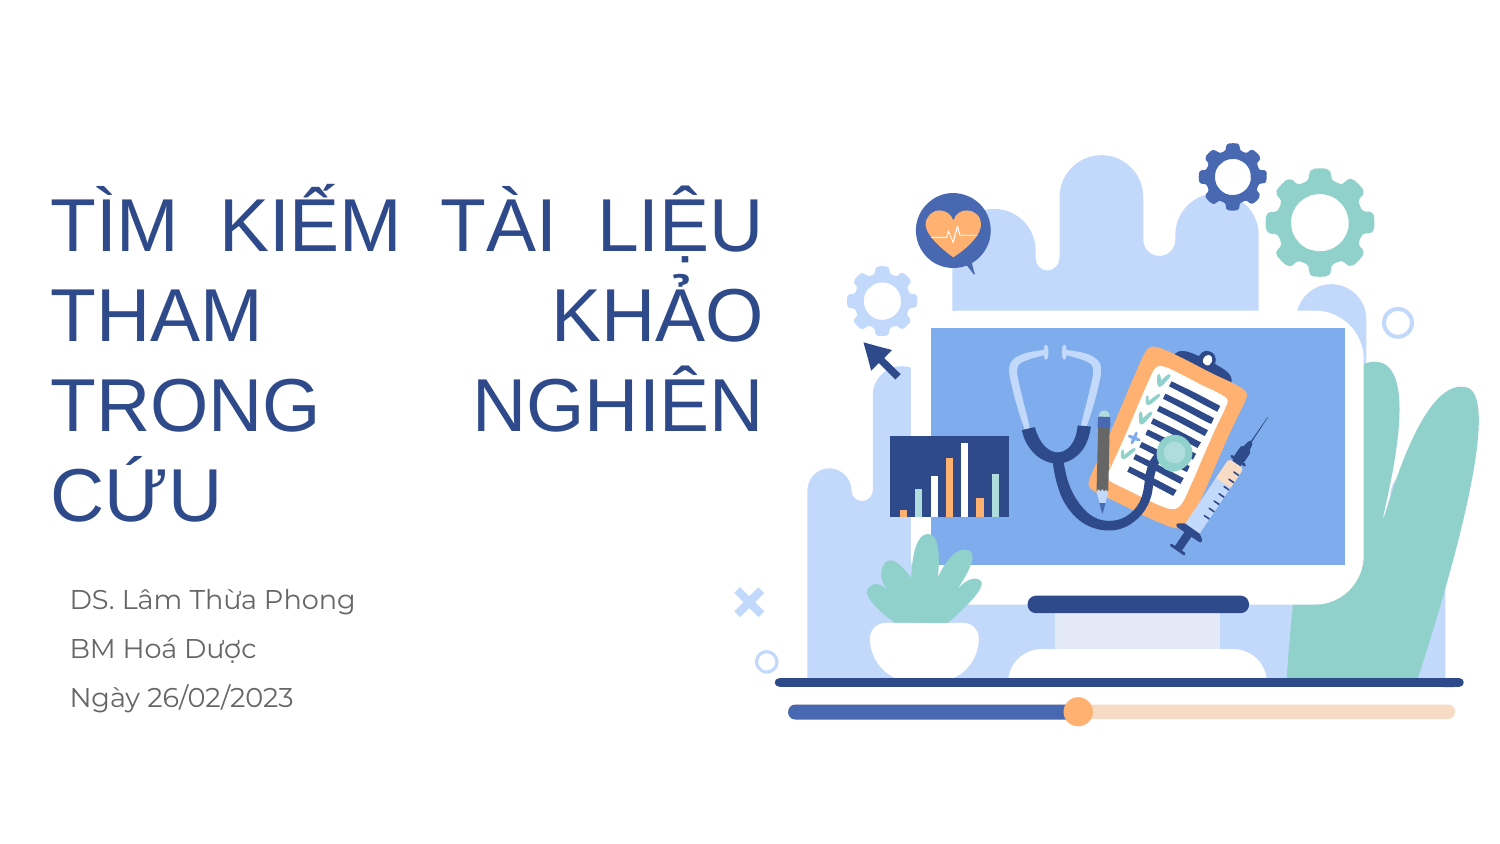

# TÌM KIẾM TÀI LIỆU THAM KHẢO TRONG NGHIÊN CỨU

DS. Lâm Thừa Phong
BM Hoá Dược
Ngày 26/02/2023